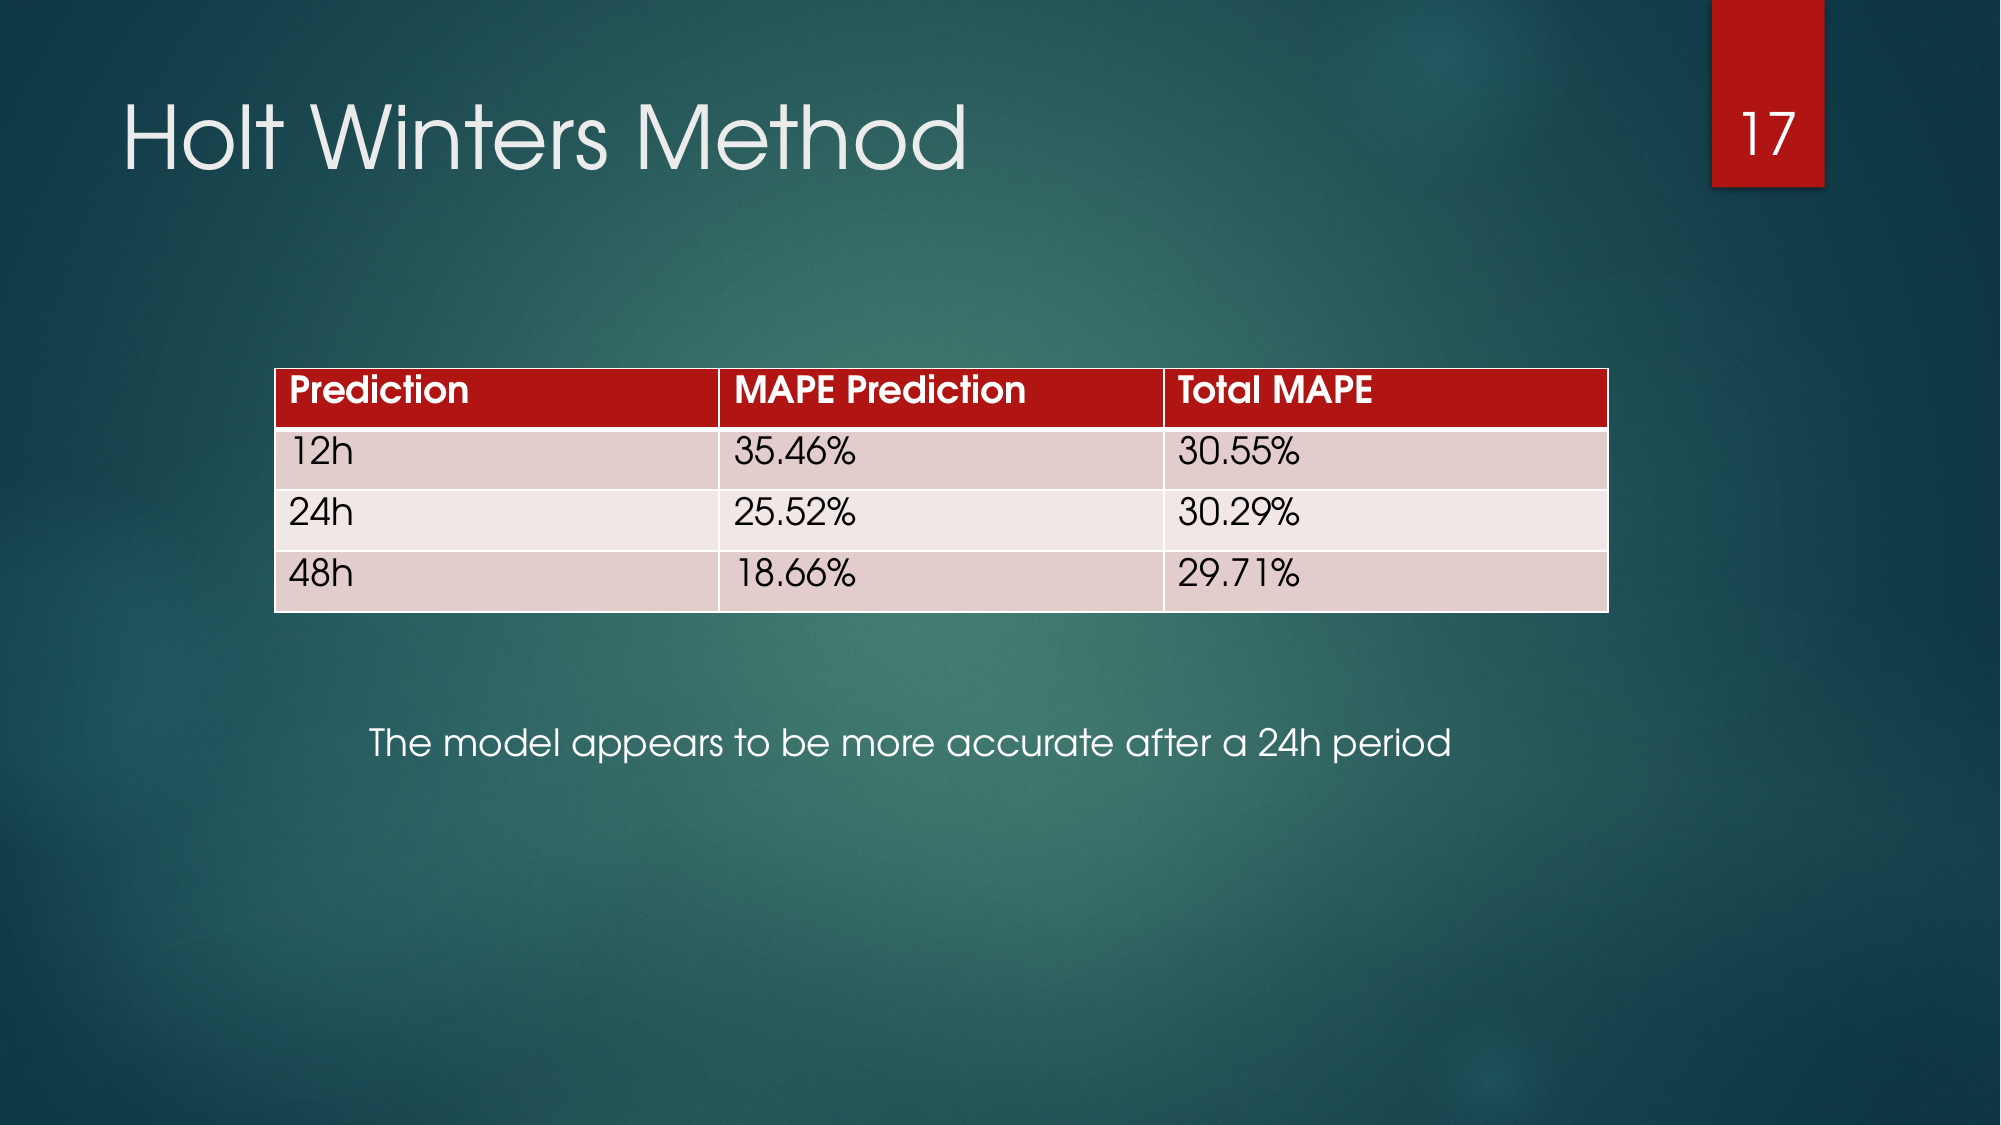

17
# Holt Winters Method
| Prediction | MAPE Prediction | Total MAPE |
| --- | --- | --- |
| 12h | 35.46% | 30.55% |
| 24h | 25.52% | 30.29% |
| 48h | 18.66% | 29.71% |
The model appears to be more accurate after a 24h period